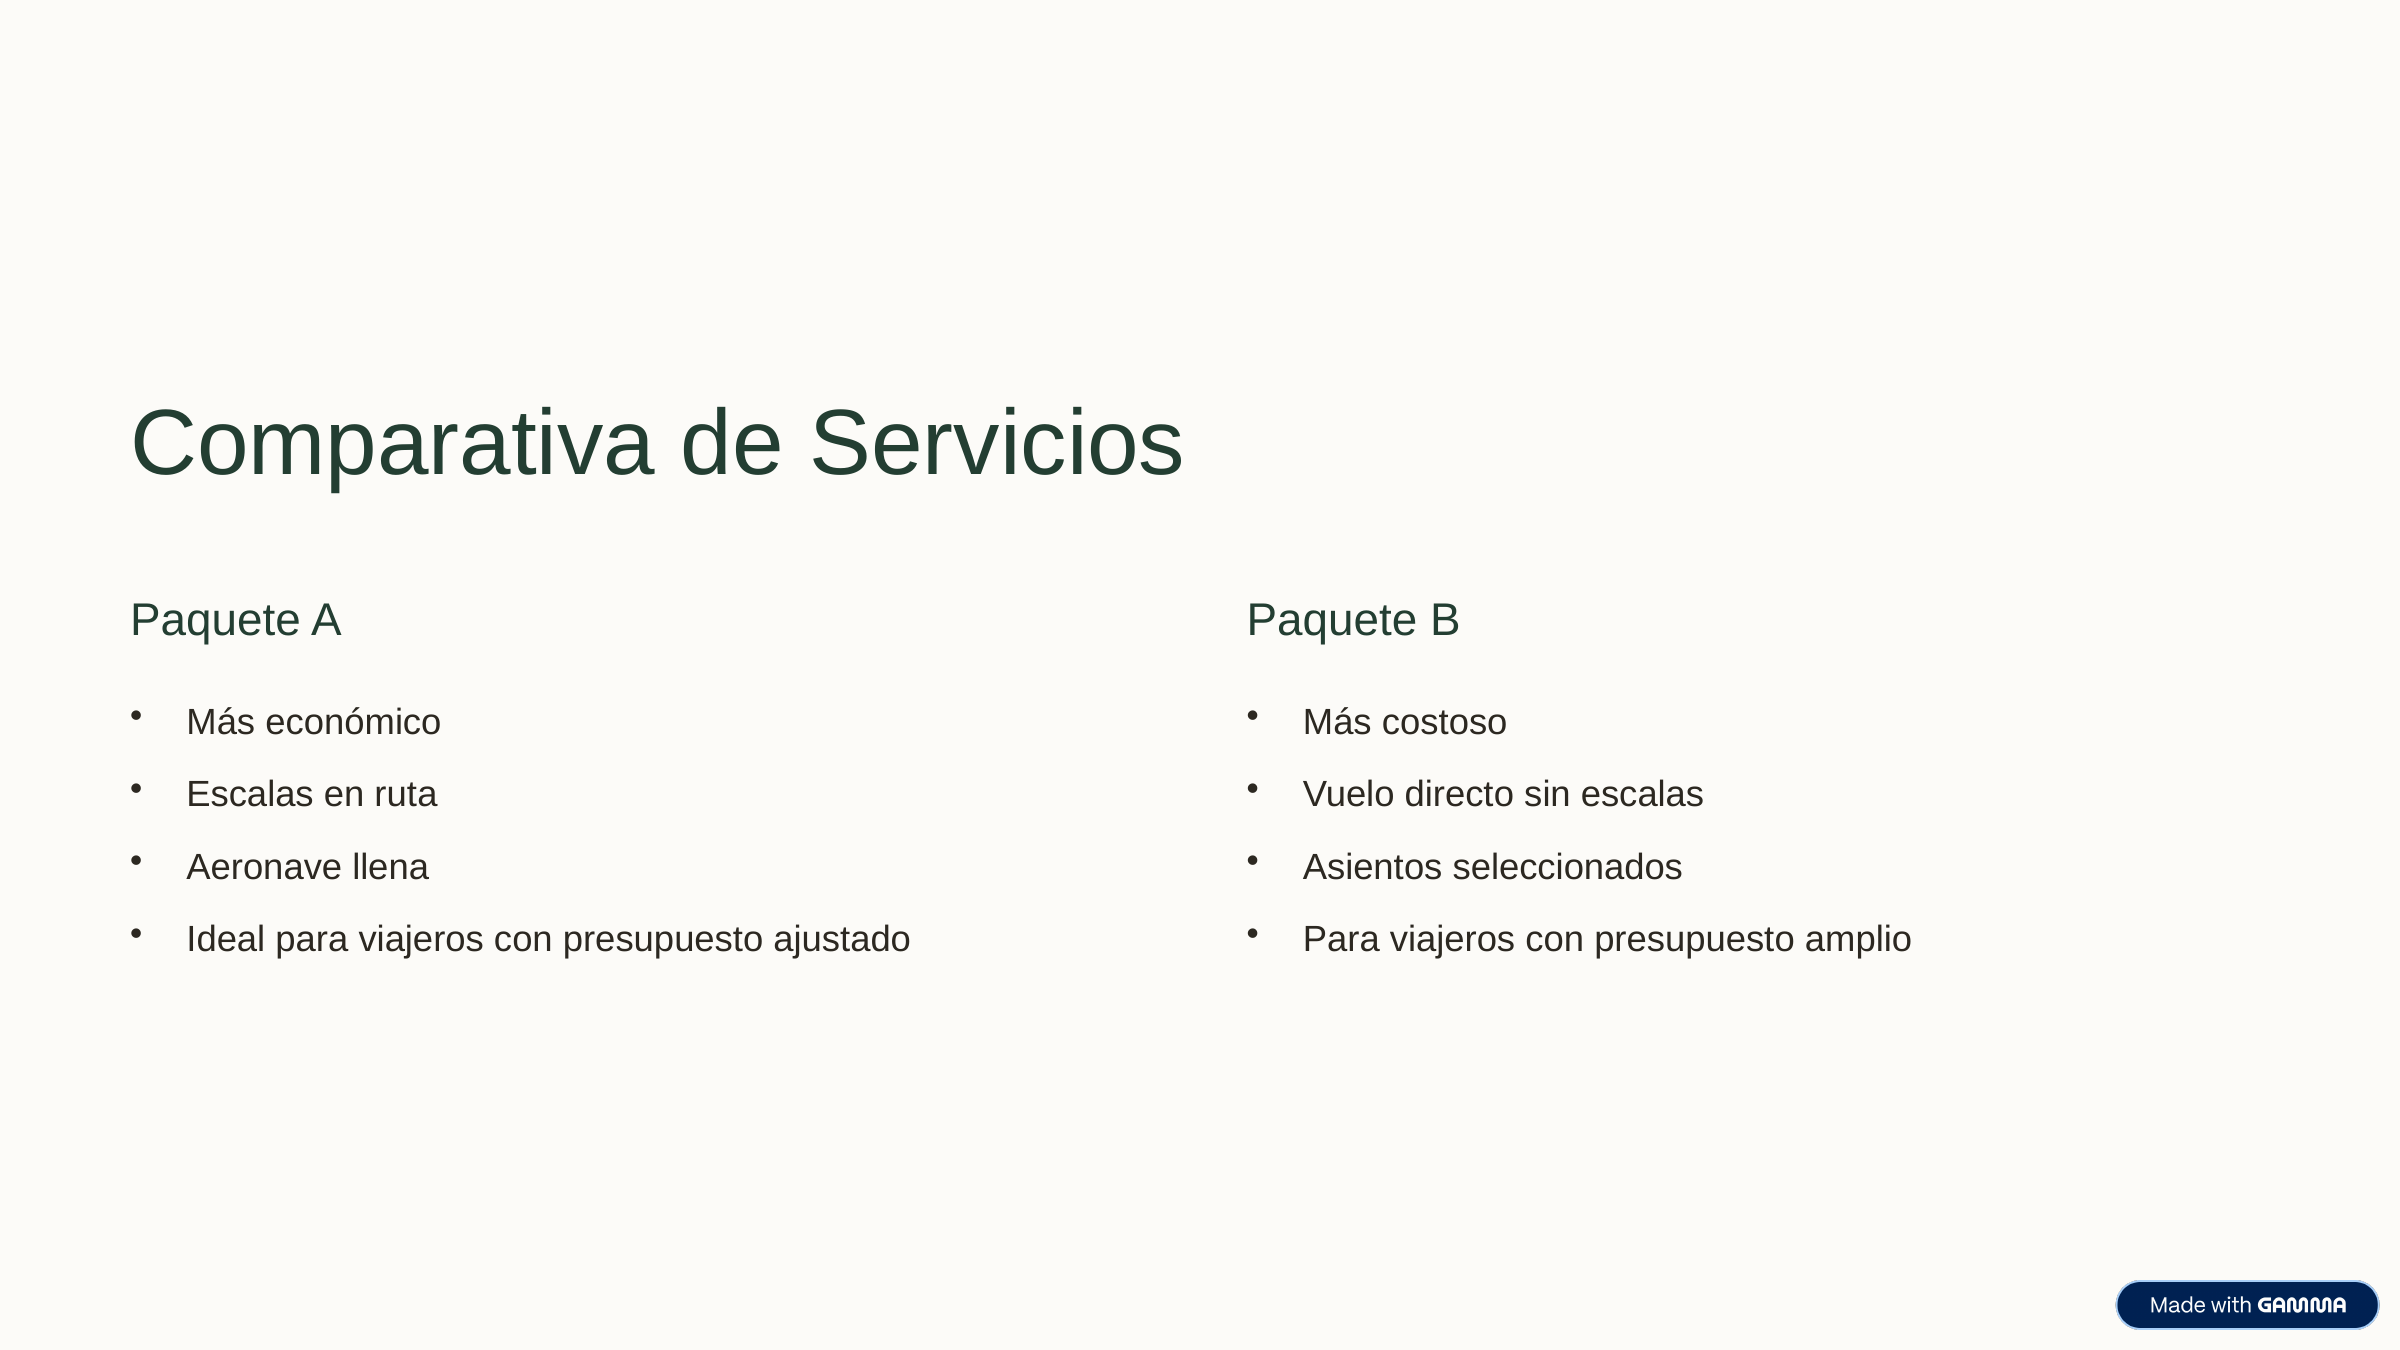

Comparativa de Servicios
Paquete A
Paquete B
Más económico
Más costoso
Escalas en ruta
Vuelo directo sin escalas
Aeronave llena
Asientos seleccionados
Ideal para viajeros con presupuesto ajustado
Para viajeros con presupuesto amplio